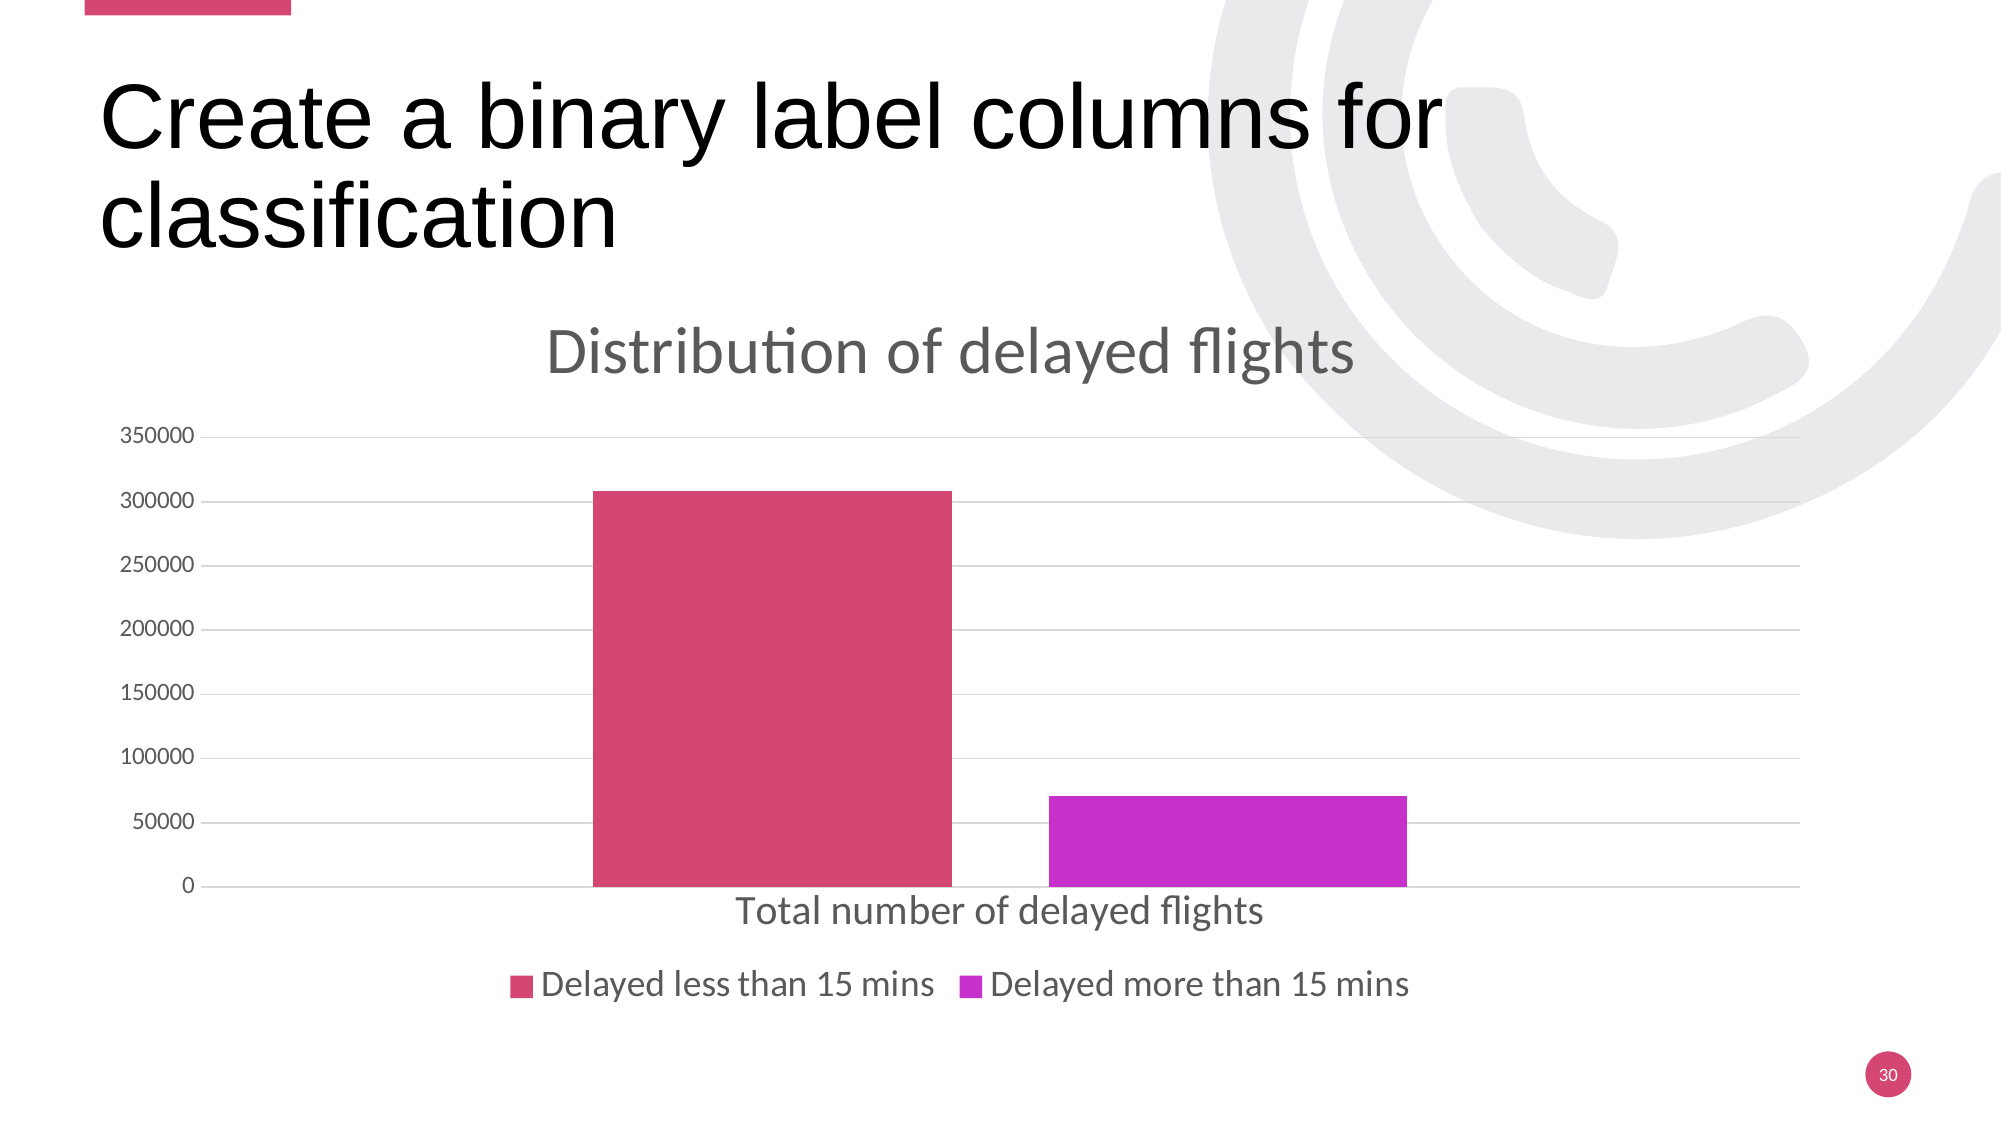

# Create a binary label columns for classification

### Chart: Distribution of delayed flights

| Category | Delayed less than 15 mins | Delayed more than 15 mins |
|---|---|---|
| Total number of delayed flights | 308237.0 | 70663.0 |
30